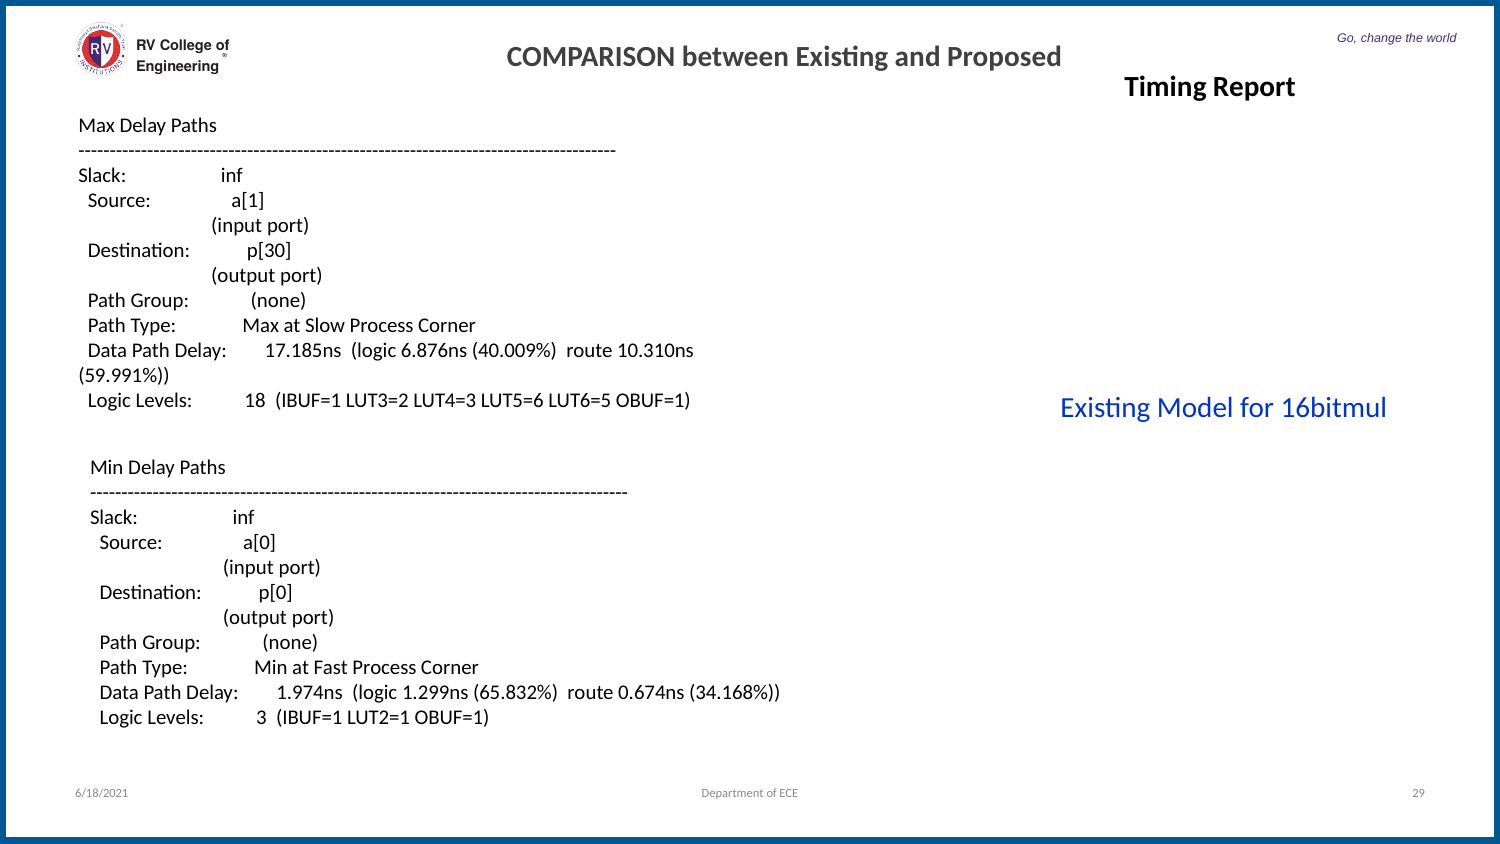

COMPARISON between Existing and Proposed

# Go, change the world
RV College of
Engineering
Timing Report

Max Delay Paths
--------------------------------------------------------------------------------------
Slack:                    inf
  Source:                 a[1]
                            (input port)
  Destination:            p[30]
                            (output port)
  Path Group:             (none)
  Path Type:              Max at Slow Process Corner
  Data Path Delay:        17.185ns  (logic 6.876ns (40.009%)  route 10.310ns (59.991%))
  Logic Levels:           18  (IBUF=1 LUT3=2 LUT4=3 LUT5=6 LUT6=5 OBUF=1)
Existing Model for 16bitmul
Min Delay Paths
--------------------------------------------------------------------------------------
Slack:                    inf
  Source:                 a[0]
                            (input port)
  Destination:            p[0]
                            (output port)
  Path Group:             (none)
  Path Type:              Min at Fast Process Corner
  Data Path Delay:        1.974ns  (logic 1.299ns (65.832%)  route 0.674ns (34.168%))
  Logic Levels:           3  (IBUF=1 LUT2=1 OBUF=1)

6/18/2021
Department of ECE
29